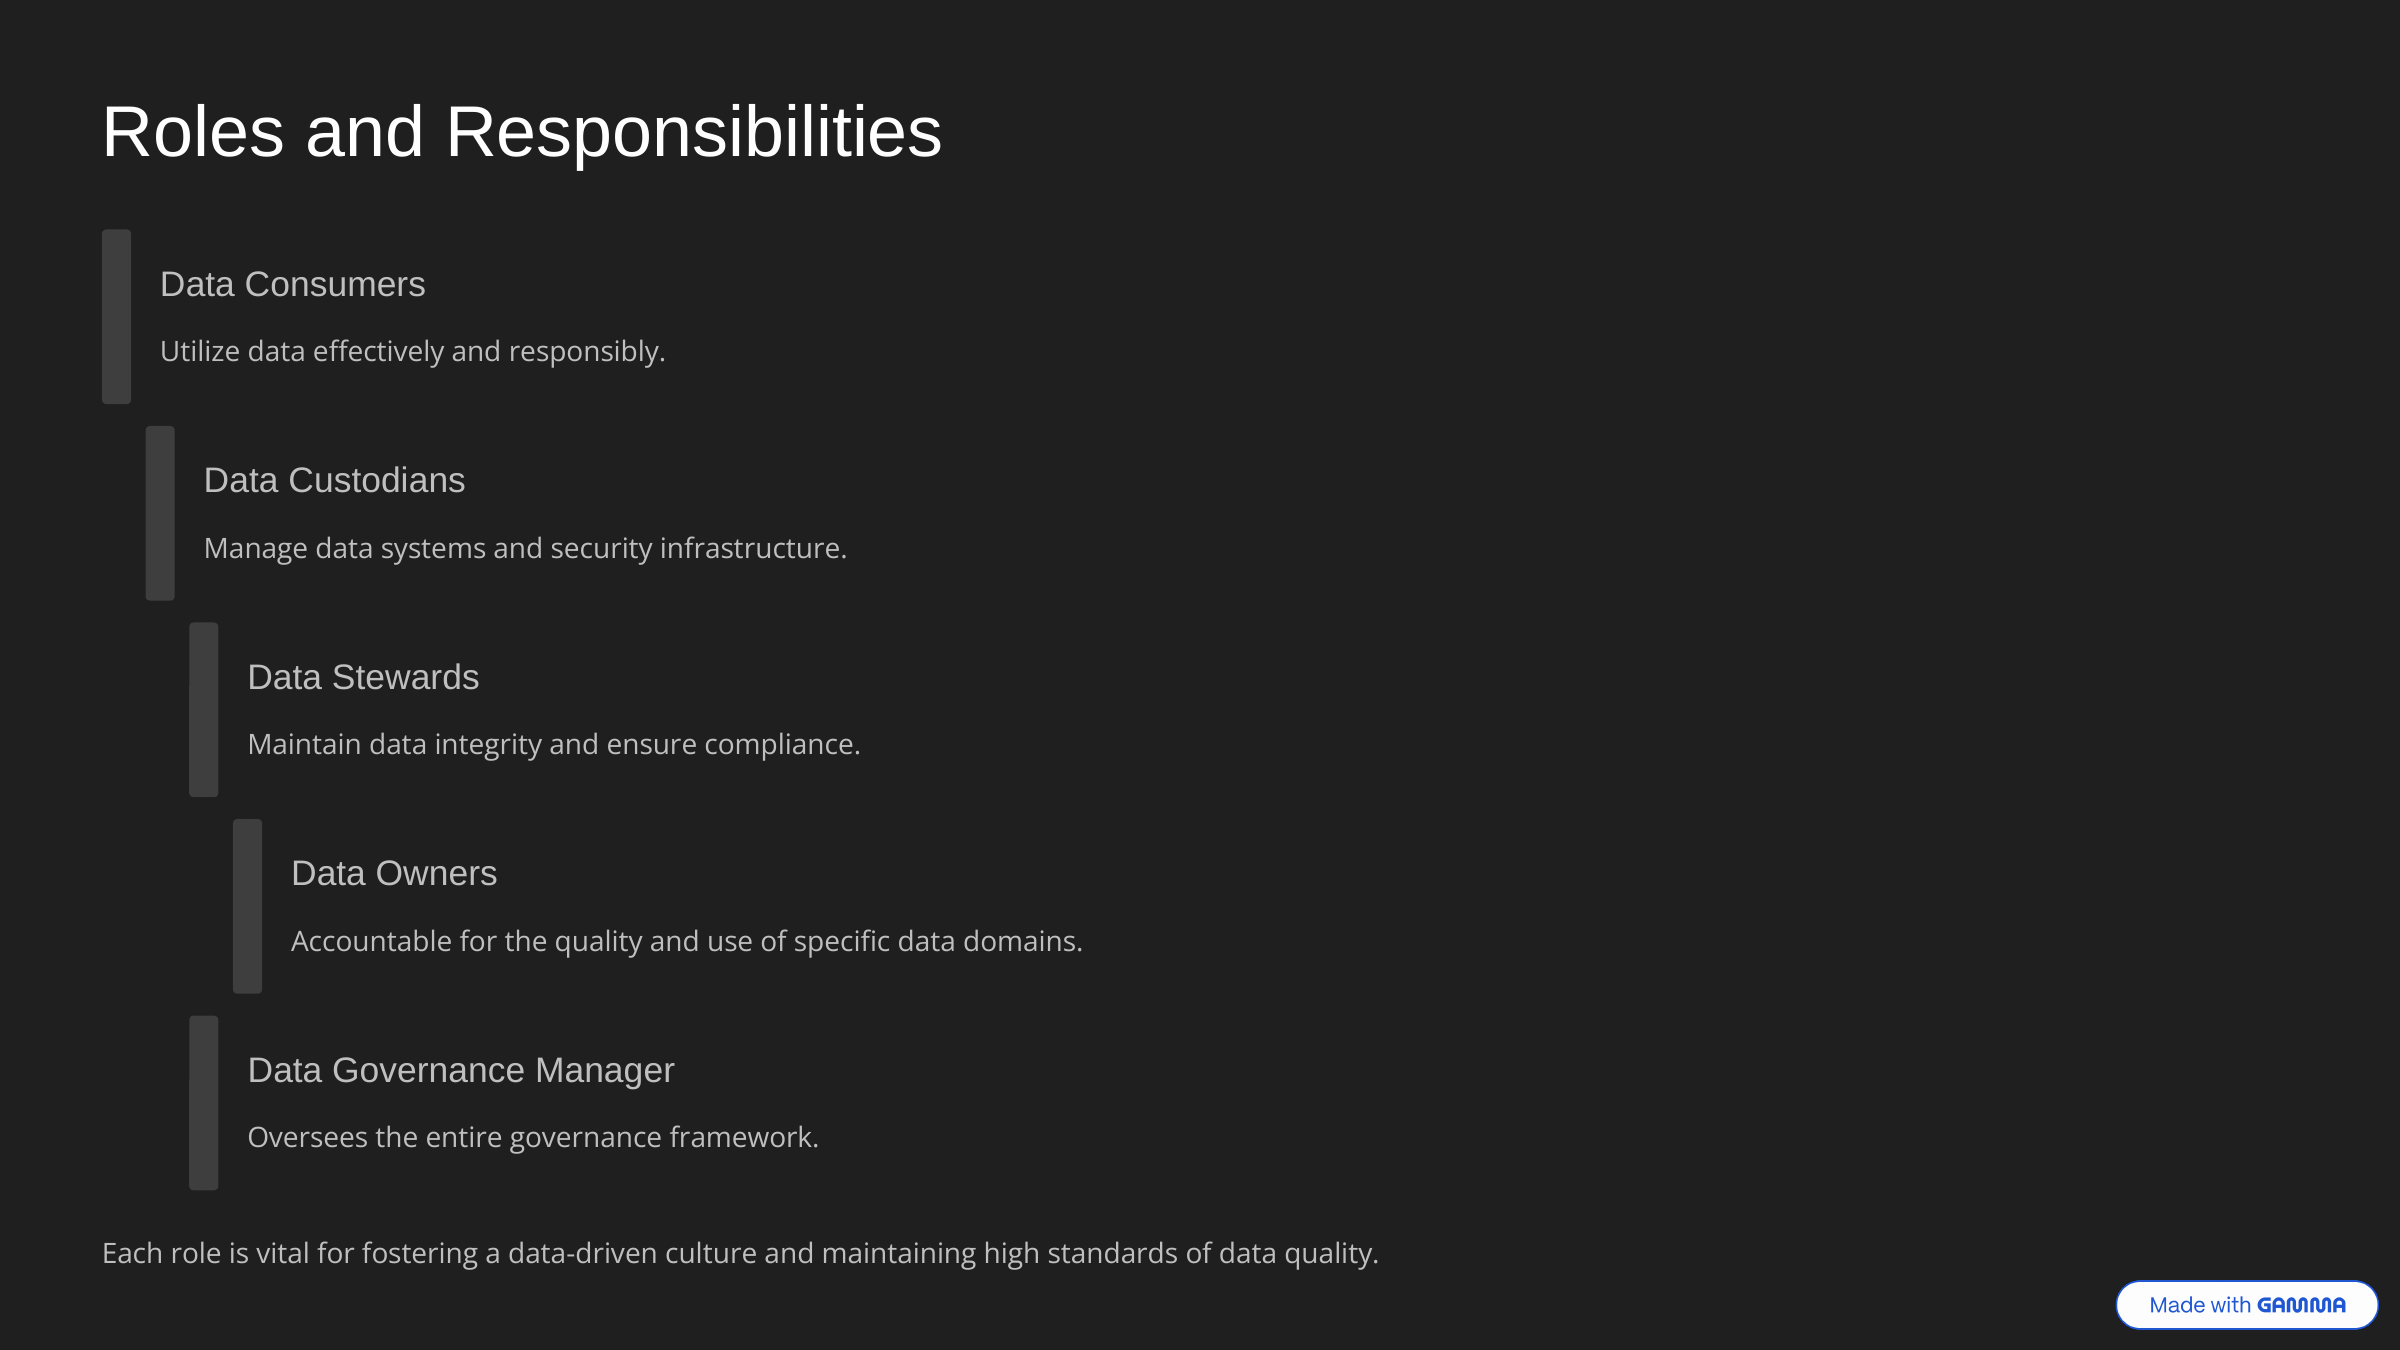

Roles and Responsibilities

Data Consumers
Utilize data effectively and responsibly.

Data Custodians
Manage data systems and security infrastructure.

Data Stewards
Maintain data integrity and ensure compliance.

Data Owners
Accountable for the quality and use of specific data domains.

Data Governance Manager
Oversees the entire governance framework.
Each role is vital for fostering a data-driven culture and maintaining high standards of data quality.